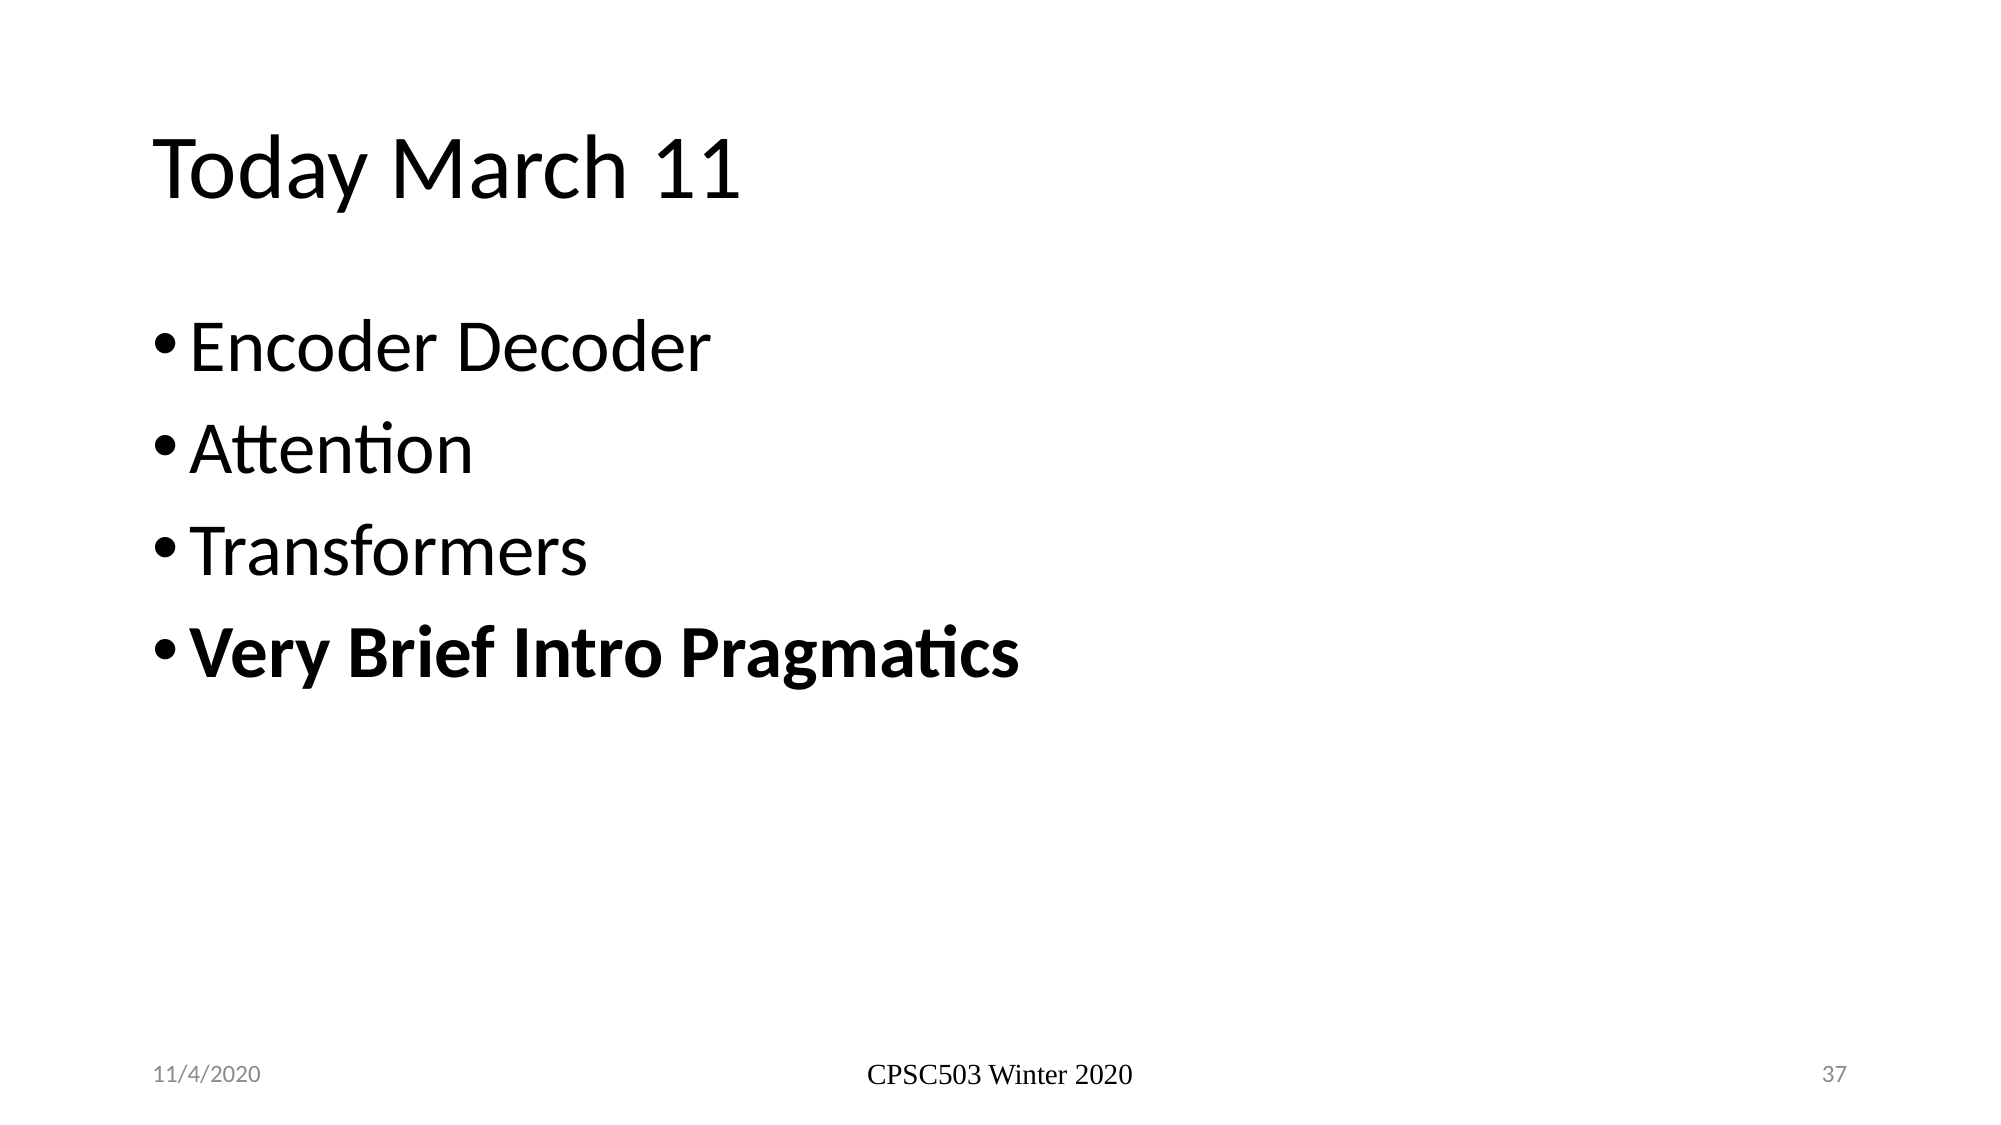

# Today March 11
Encoder Decoder
Attention
Transformers
Very Brief Intro Pragmatics
11/4/2020
CPSC503 Winter 2020
37